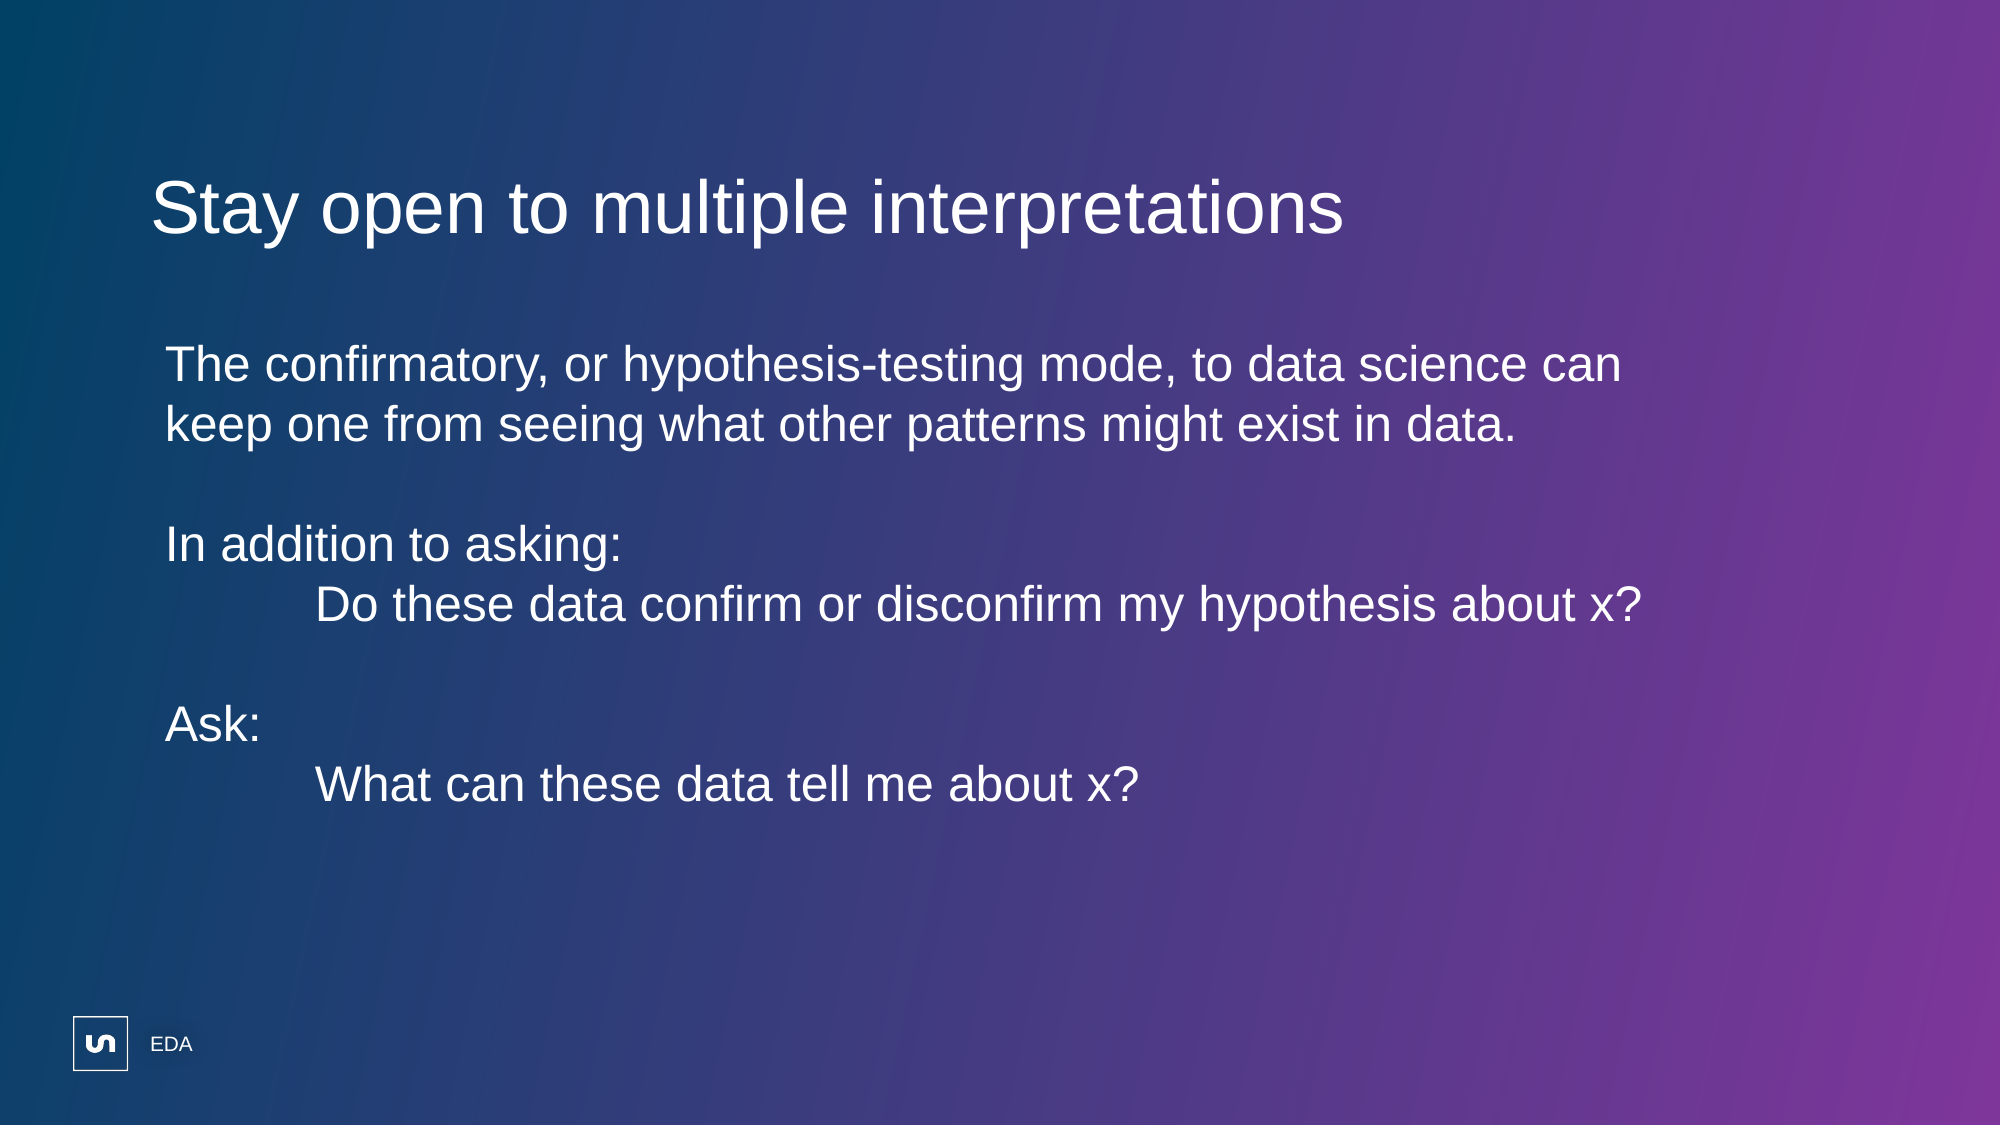

# Stay open to multiple interpretations
The confirmatory, or hypothesis-testing mode, to data science can
keep one from seeing what other patterns might exist in data.

In addition to asking:
	Do these data confirm or disconfirm my hypothesis about x?

Ask:
	What can these data tell me about x?
EDA